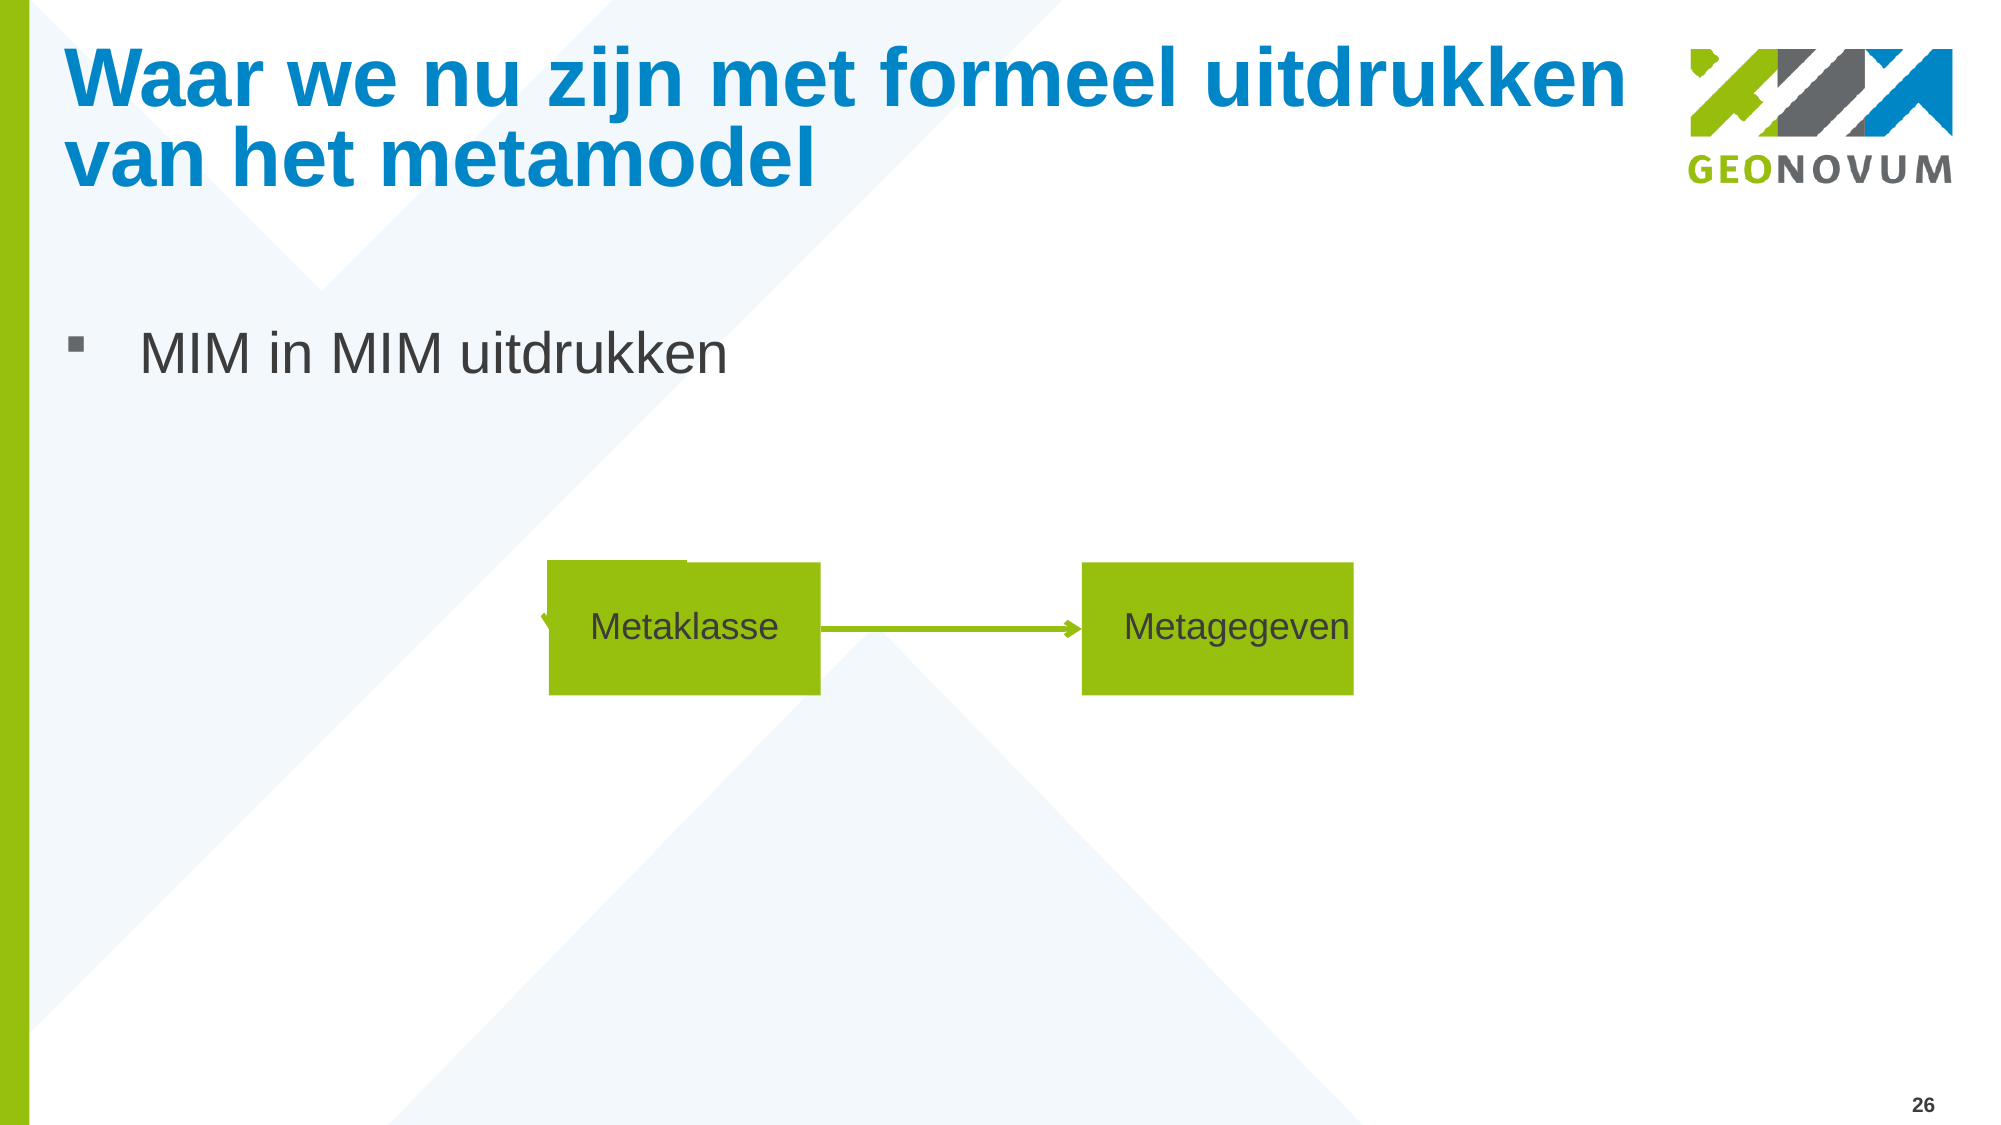

# Waar we nu zijn met formeel uitdrukken van het metamodel
MIM in MIM uitdrukken

Metaklasse
Metagegeven
26